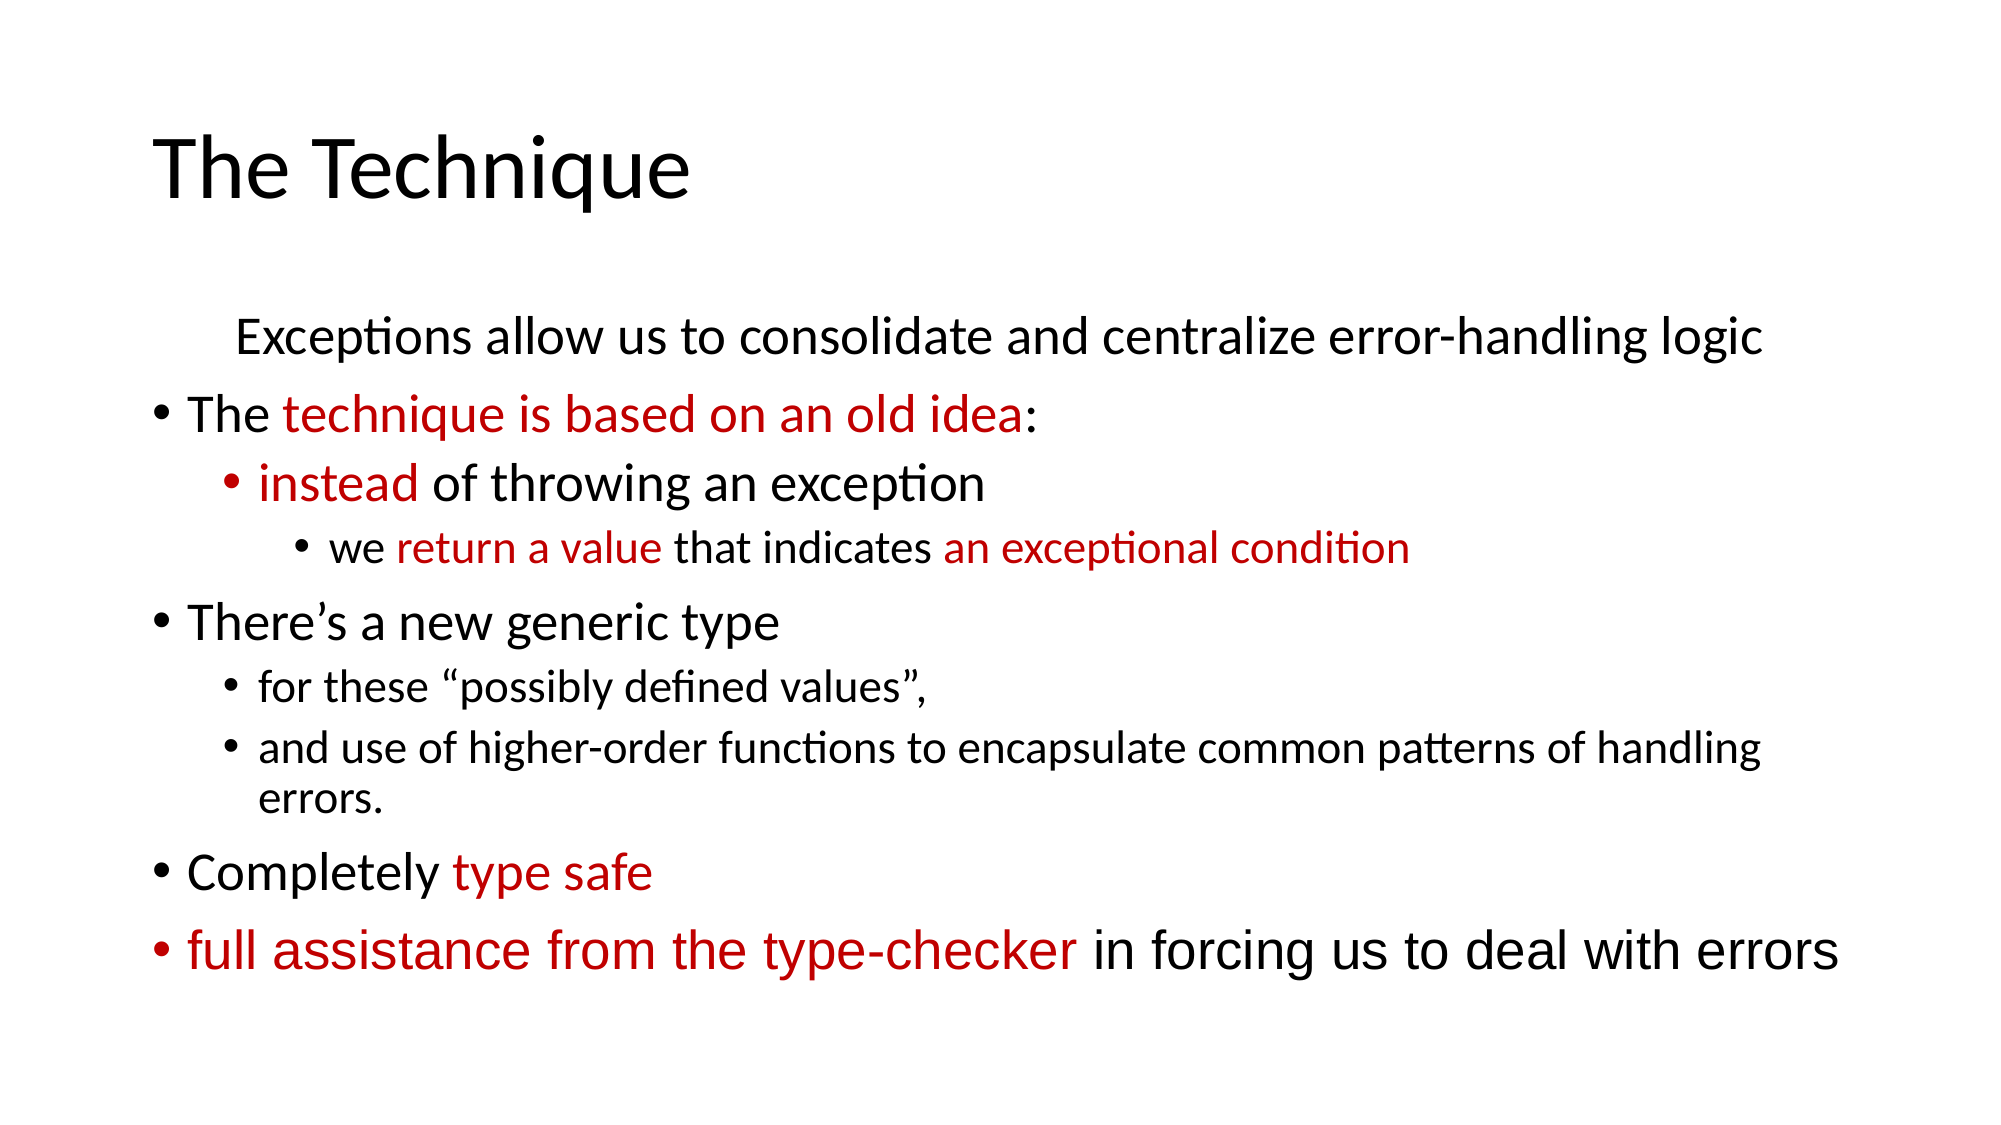

# The Technique
Exceptions allow us to consolidate and centralize error-handling logic
The technique is based on an old idea:
instead of throwing an exception
we return a value that indicates an exceptional condition
There’s a new generic type
for these “possibly defined values”,
and use of higher-order functions to encapsulate common patterns of handling errors.
Completely type safe
full assistance from the type-checker in forcing us to deal with errors